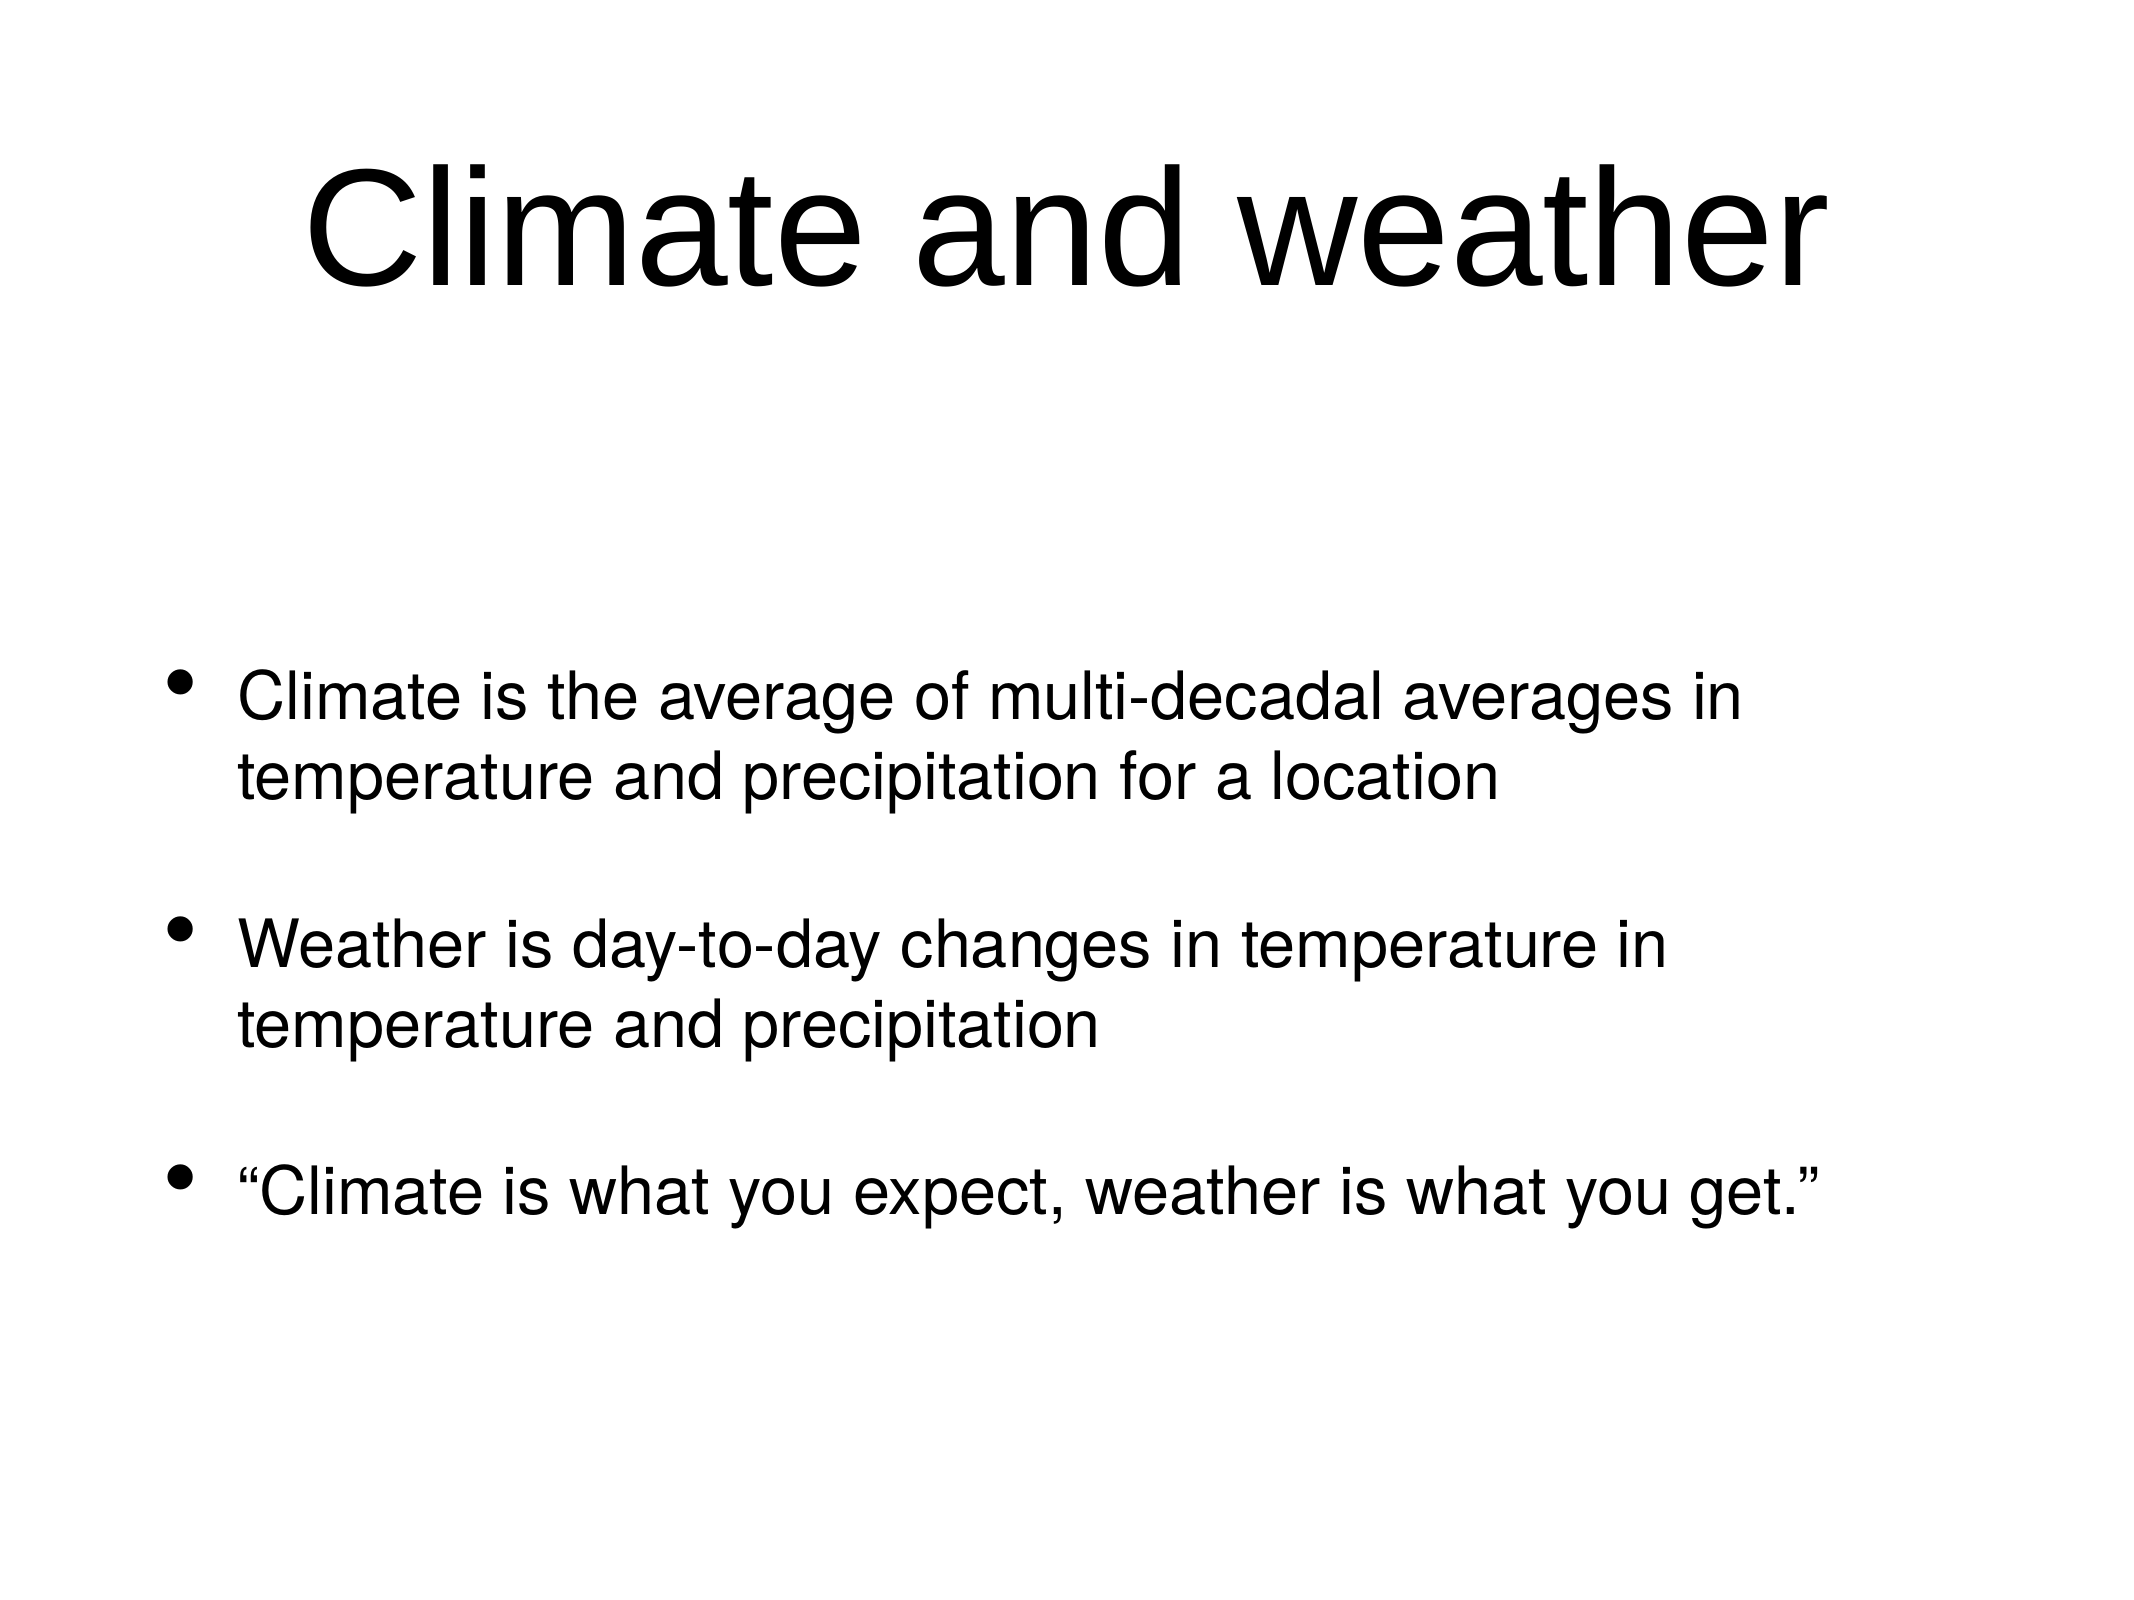

# Climate and weather
Climate is the average of multi-decadal averages in temperature and precipitation for a location
Weather is day-to-day changes in temperature in temperature and precipitation
“Climate is what you expect, weather is what you get.”